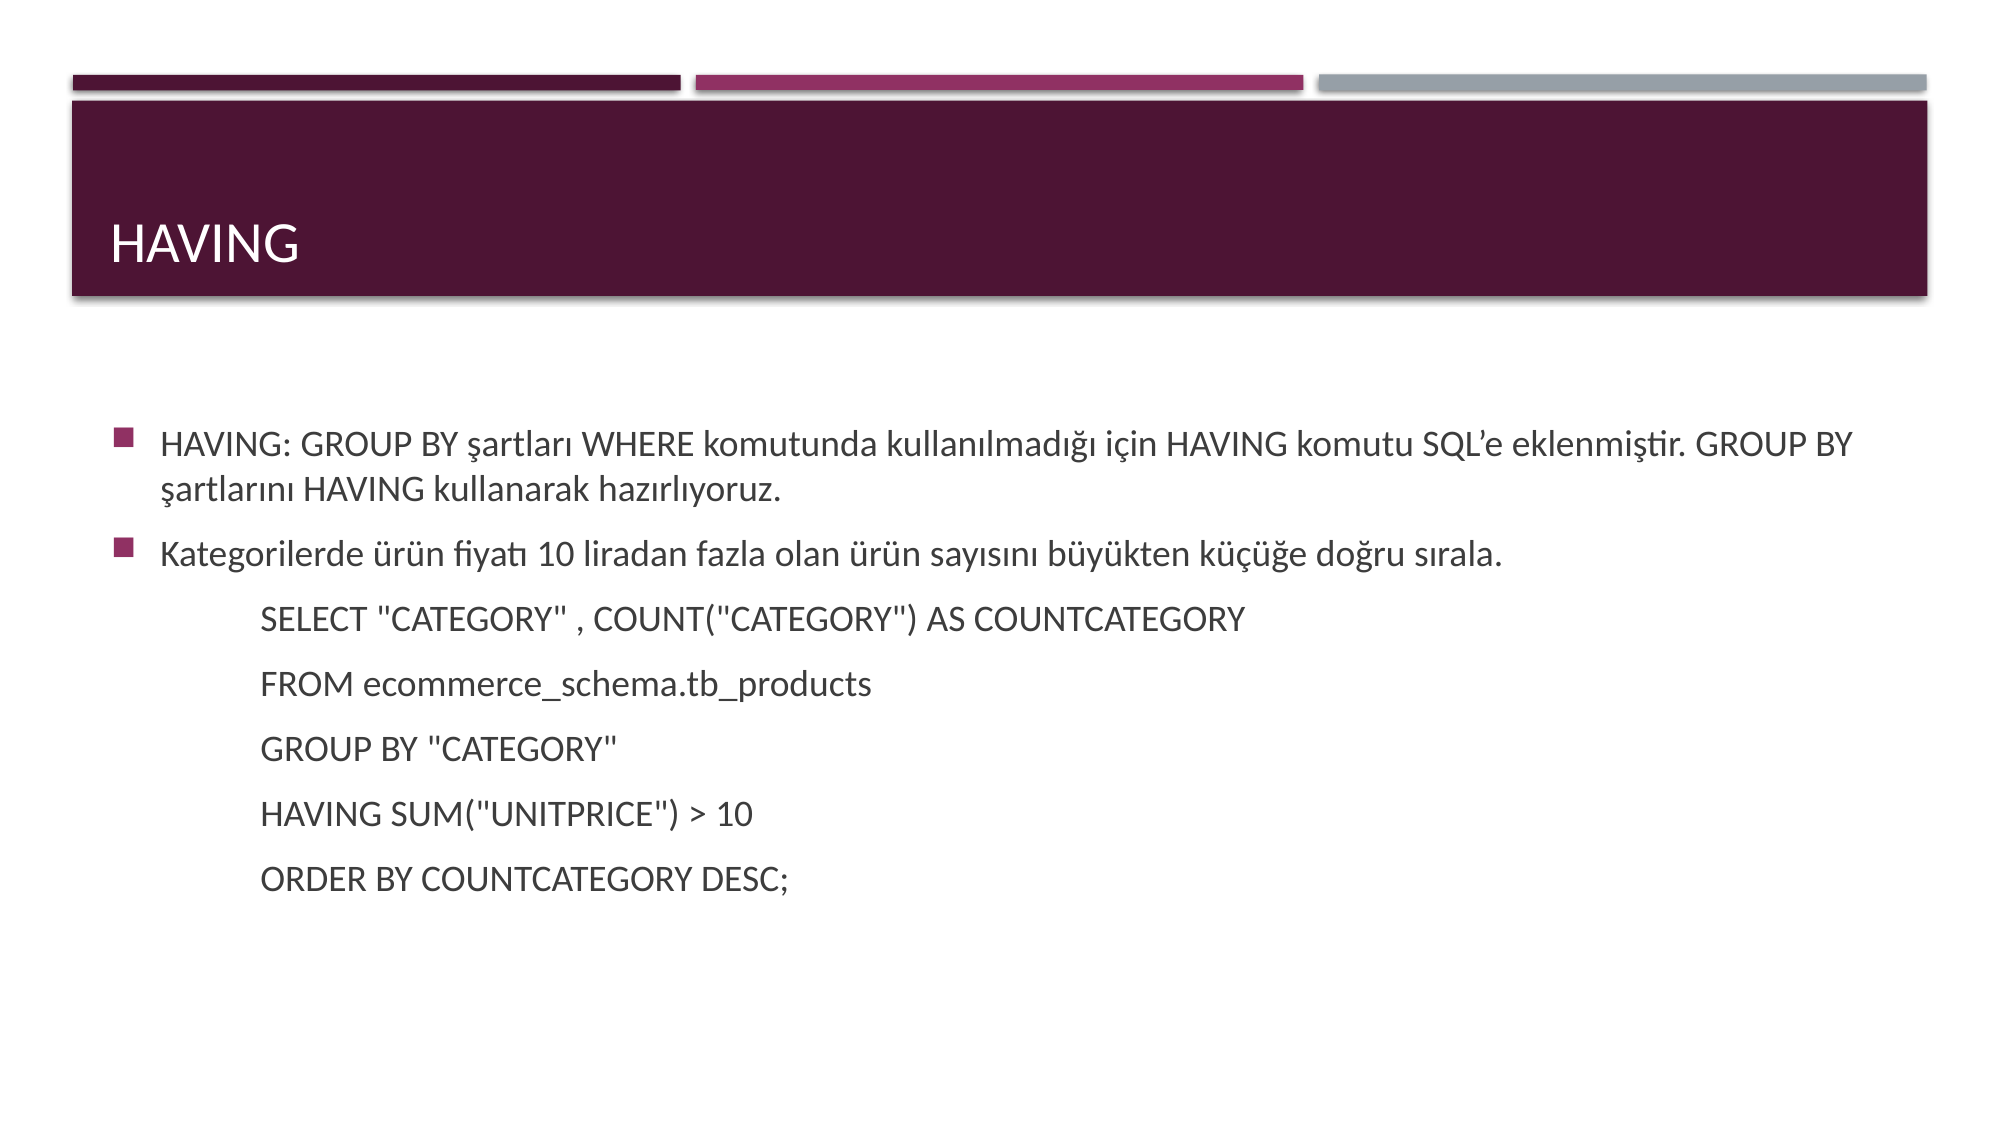

# HAVING

HAVING: GROUP BY şartları WHERE komutunda kullanılmadığı için HAVING komutu SQL’e eklenmiştir. GROUP BY şartlarını HAVING kullanarak hazırlıyoruz.
Kategorilerde ürün fiyatı 10 liradan fazla olan ürün sayısını büyükten küçüğe doğru sırala.
	SELECT "CATEGORY" , COUNT("CATEGORY") AS COUNTCATEGORY
	FROM ecommerce_schema.tb_products
	GROUP BY "CATEGORY"
	HAVING SUM("UNITPRICE") > 10
	ORDER BY COUNTCATEGORY DESC;